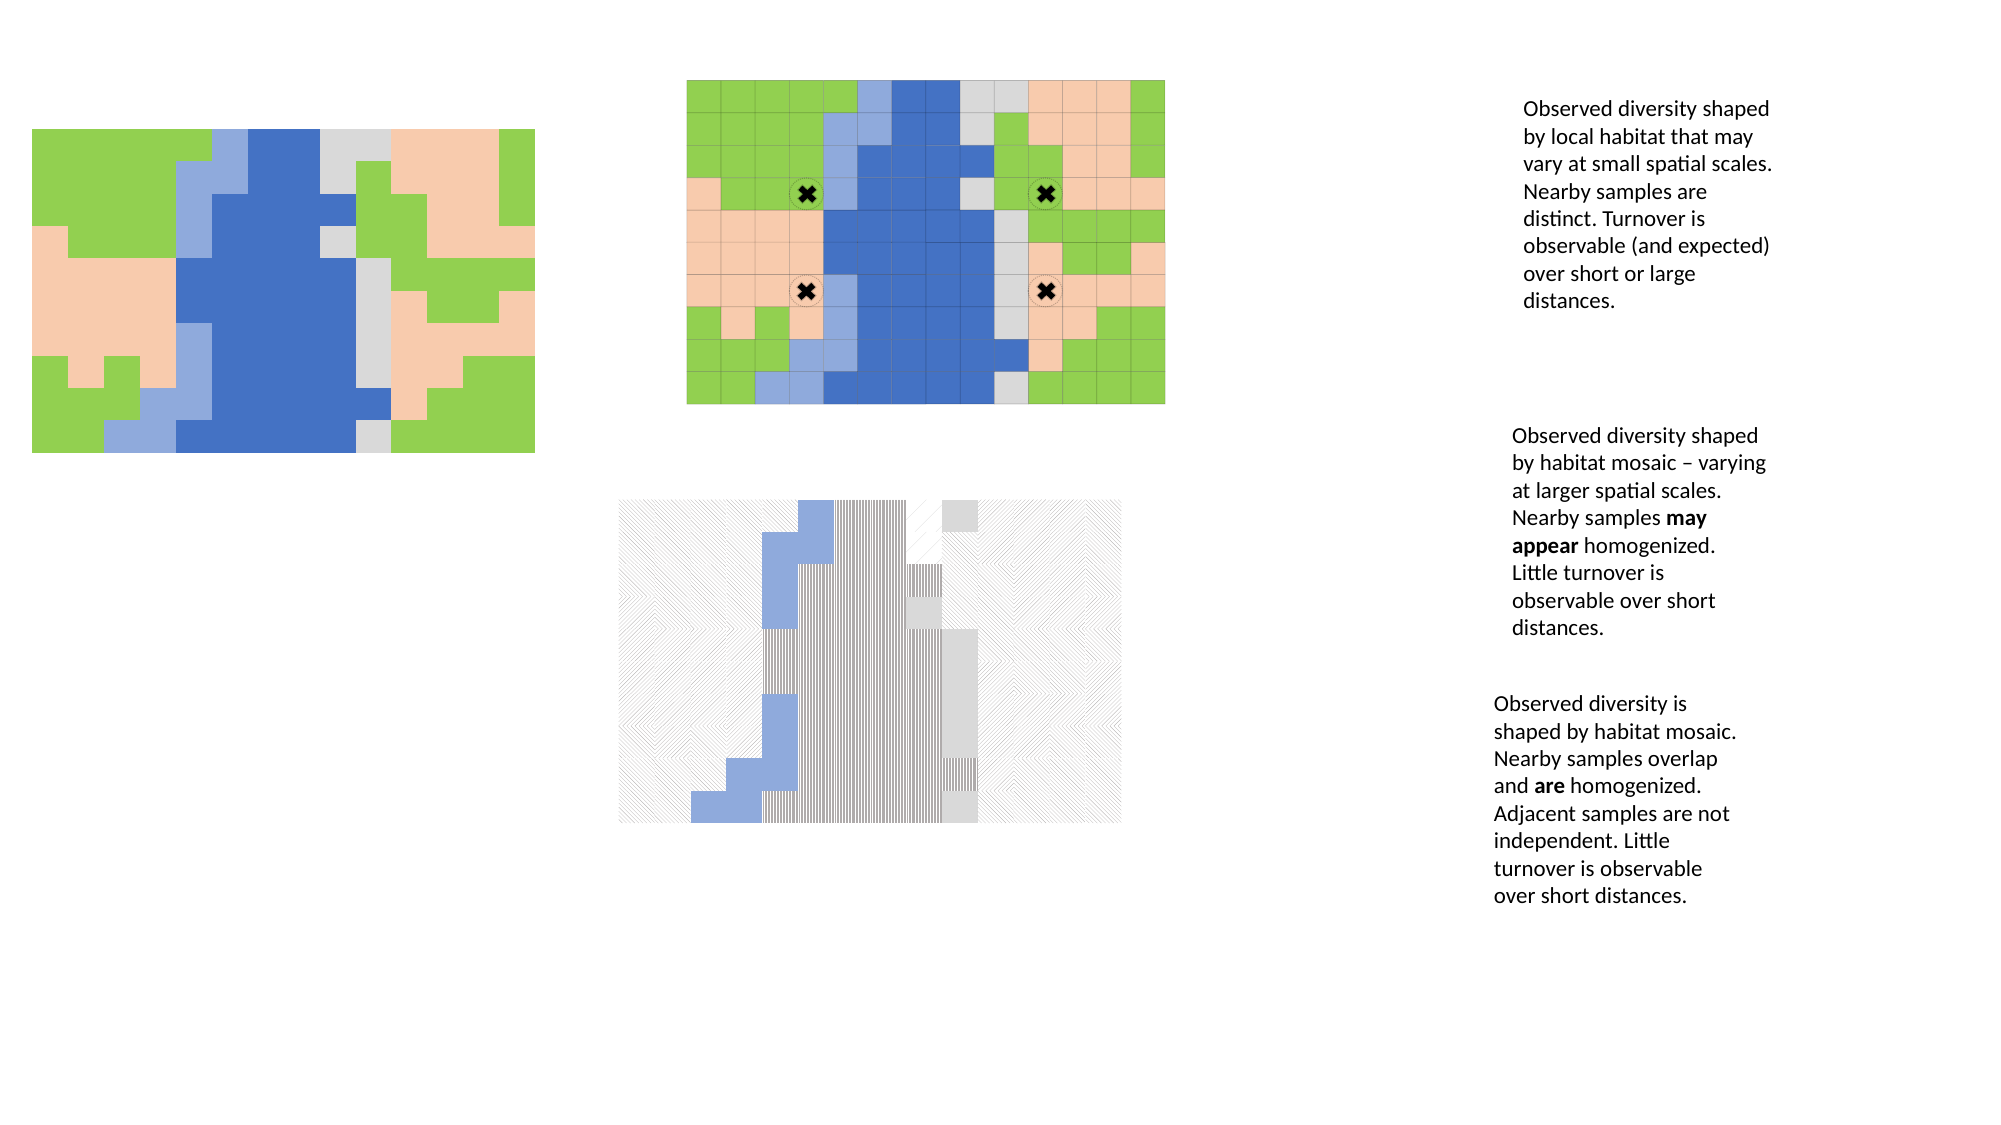

Observed diversity shaped by local habitat that may vary at small spatial scales. Nearby samples are distinct. Turnover is observable (and expected) over short or large distances.
|  |  |  |  |  |  |  |  |  |  |  |  |  |  |
| --- | --- | --- | --- | --- | --- | --- | --- | --- | --- | --- | --- | --- | --- |
|  |  |  |  |  |  |  |  |  |  |  |  |  |  |
|  |  |  |  |  |  |  |  |  |  |  |  |  |  |
|  |  |  |  |  |  |  |  |  |  |  |  |  |  |
|  |  |  |  |  |  |  |  |  |  |  |  |  |  |
|  |  |  |  |  |  |  |  |  |  |  |  |  |  |
|  |  |  |  |  |  |  |  |  |  |  |  |  |  |
|  |  |  |  |  |  |  |  |  |  |  |  |  |  |
|  |  |  |  |  |  |  |  |  |  |  |  |  |  |
|  |  |  |  |  |  |  |  |  |  |  |  |  |  |
Observed diversity shaped by habitat mosaic – varying at larger spatial scales. Nearby samples may appear homogenized. Little turnover is observable over short distances.
|  |  |  |  |  |  |  |  |  |  |  |  |  |  |
| --- | --- | --- | --- | --- | --- | --- | --- | --- | --- | --- | --- | --- | --- |
|  |  |  |  |  |  |  |  |  |  |  |  |  |  |
|  |  |  |  |  |  |  |  |  |  |  |  |  |  |
|  |  |  |  |  |  |  |  |  |  |  |  |  |  |
|  |  |  |  |  |  |  |  |  |  |  |  |  |  |
|  |  |  |  |  |  |  |  |  |  |  |  |  |  |
|  |  |  |  |  |  |  |  |  |  |  |  |  |  |
|  |  |  |  |  |  |  |  |  |  |  |  |  |  |
|  |  |  |  |  |  |  |  |  |  |  |  |  |  |
|  |  |  |  |  |  |  |  |  |  |  |  |  |  |
Observed diversity is shaped by habitat mosaic. Nearby samples overlap and are homogenized. Adjacent samples are not independent. Little turnover is observable over short distances.